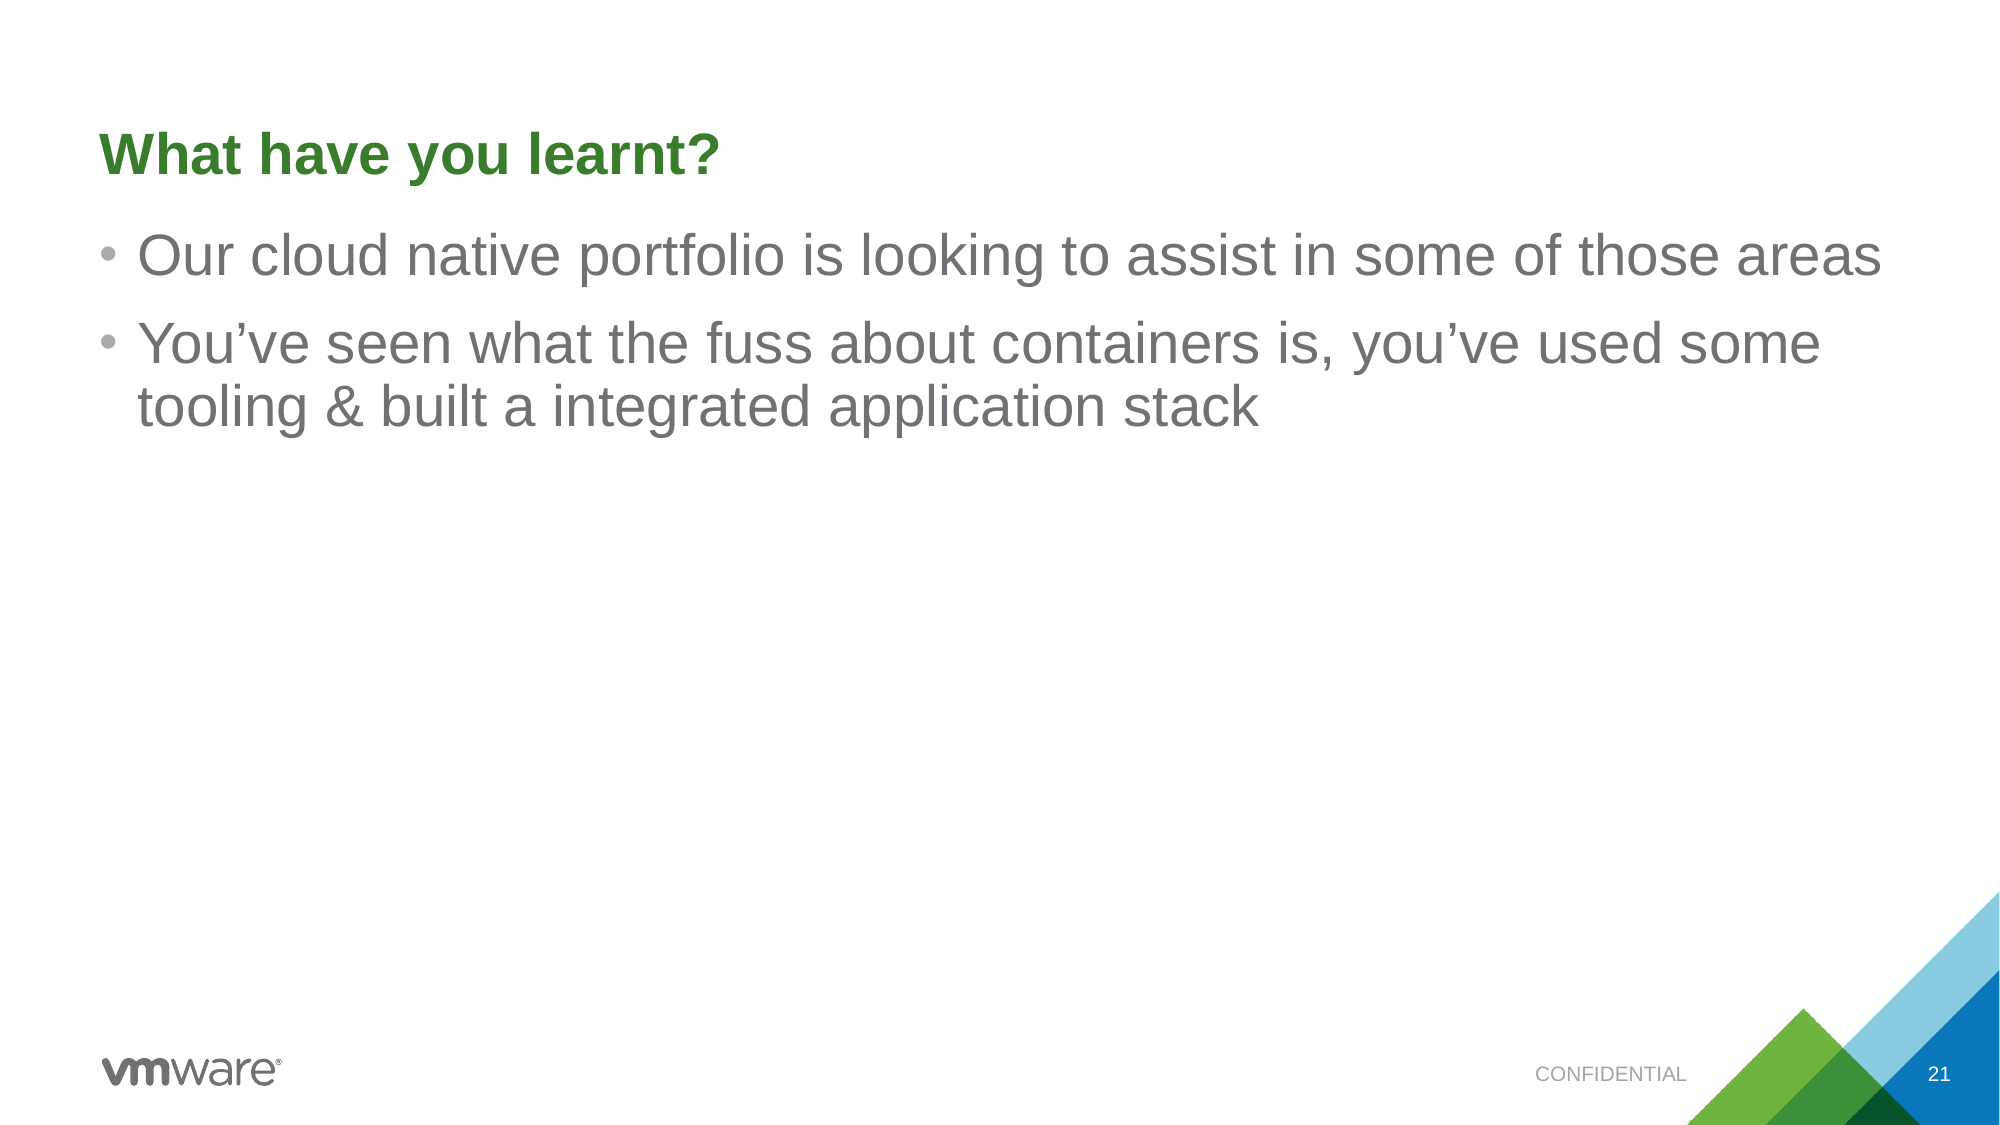

# What have you learnt?
Our cloud native portfolio is looking to assist in some of those areas
You’ve seen what the fuss about containers is, you’ve used some tooling & built a integrated application stack

CONFIDENTIAL
21